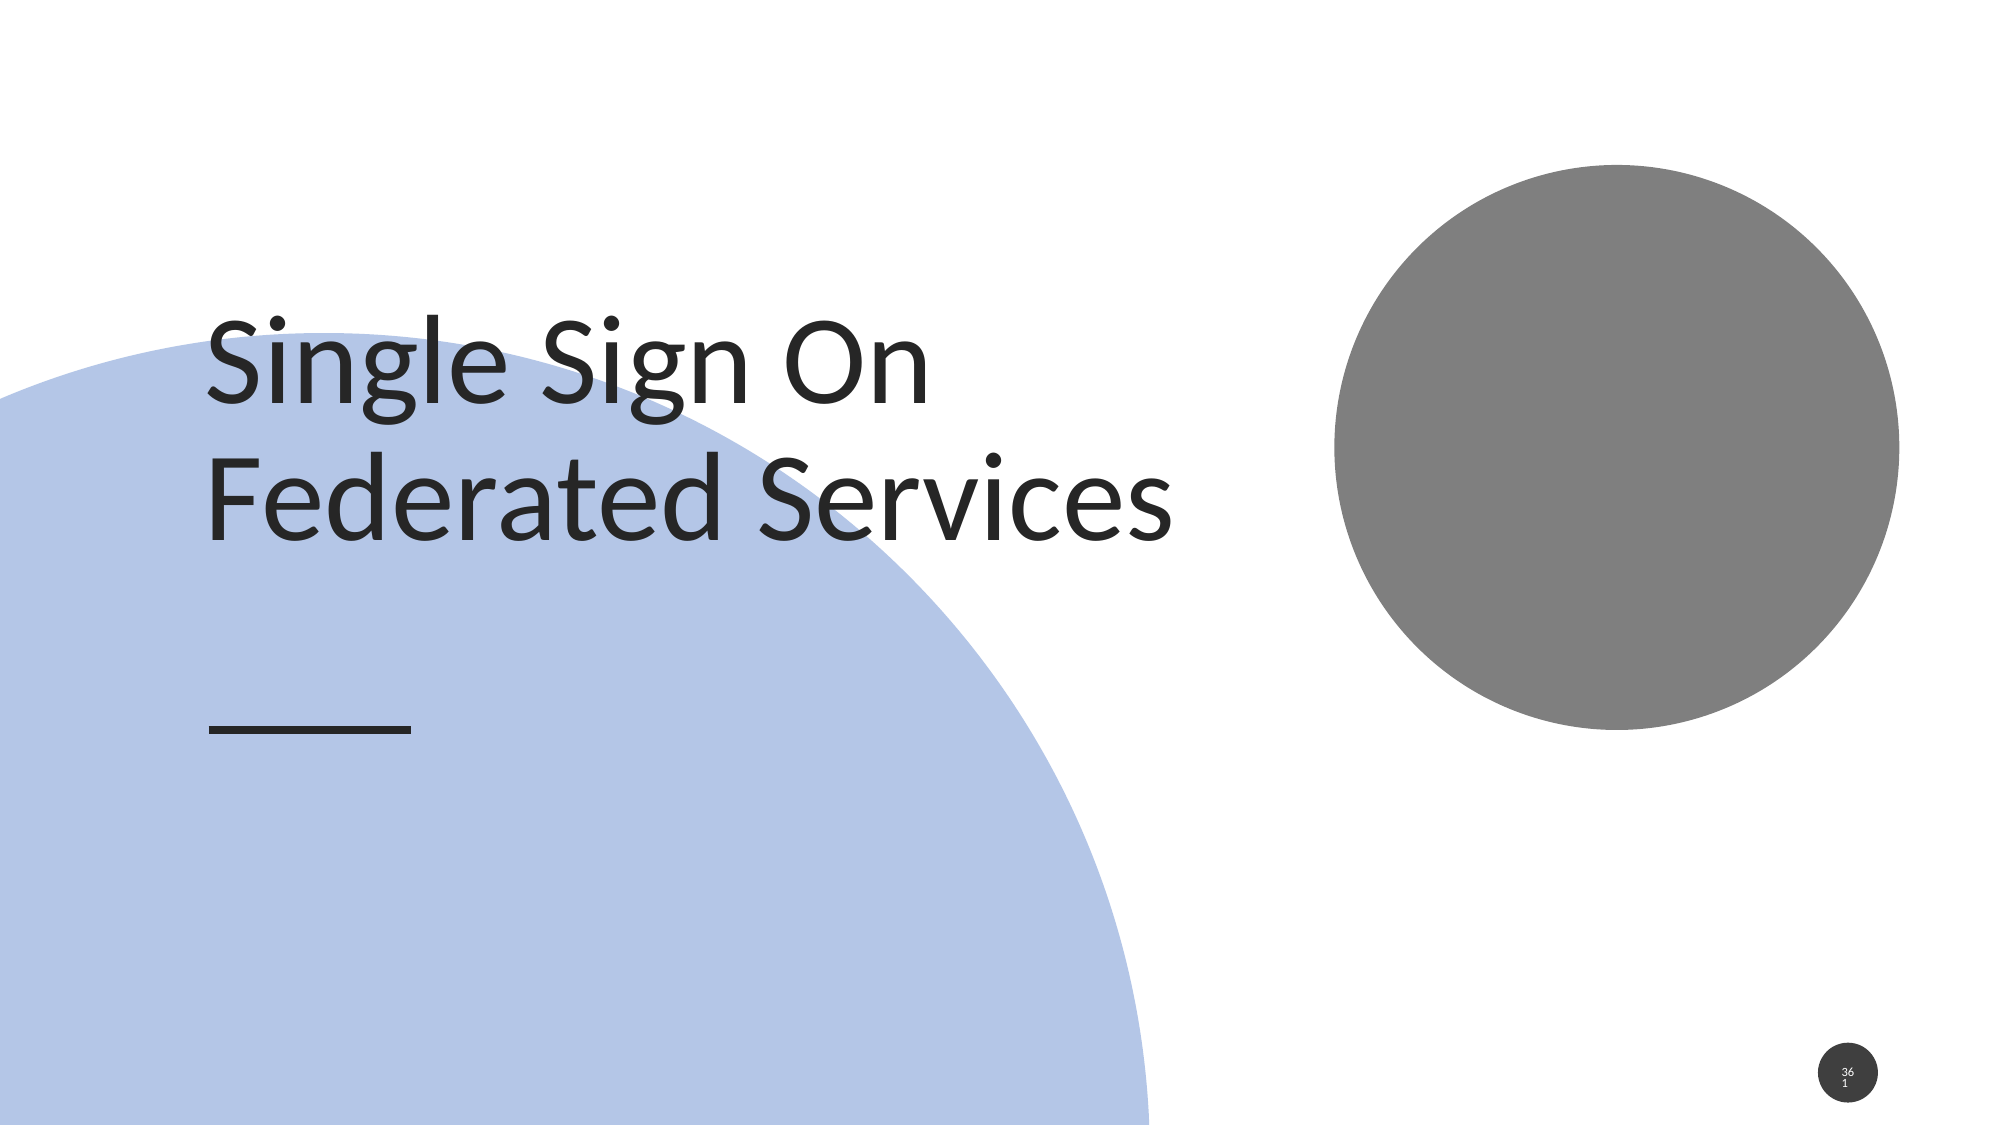

# Single Sign On  Federated Services

361